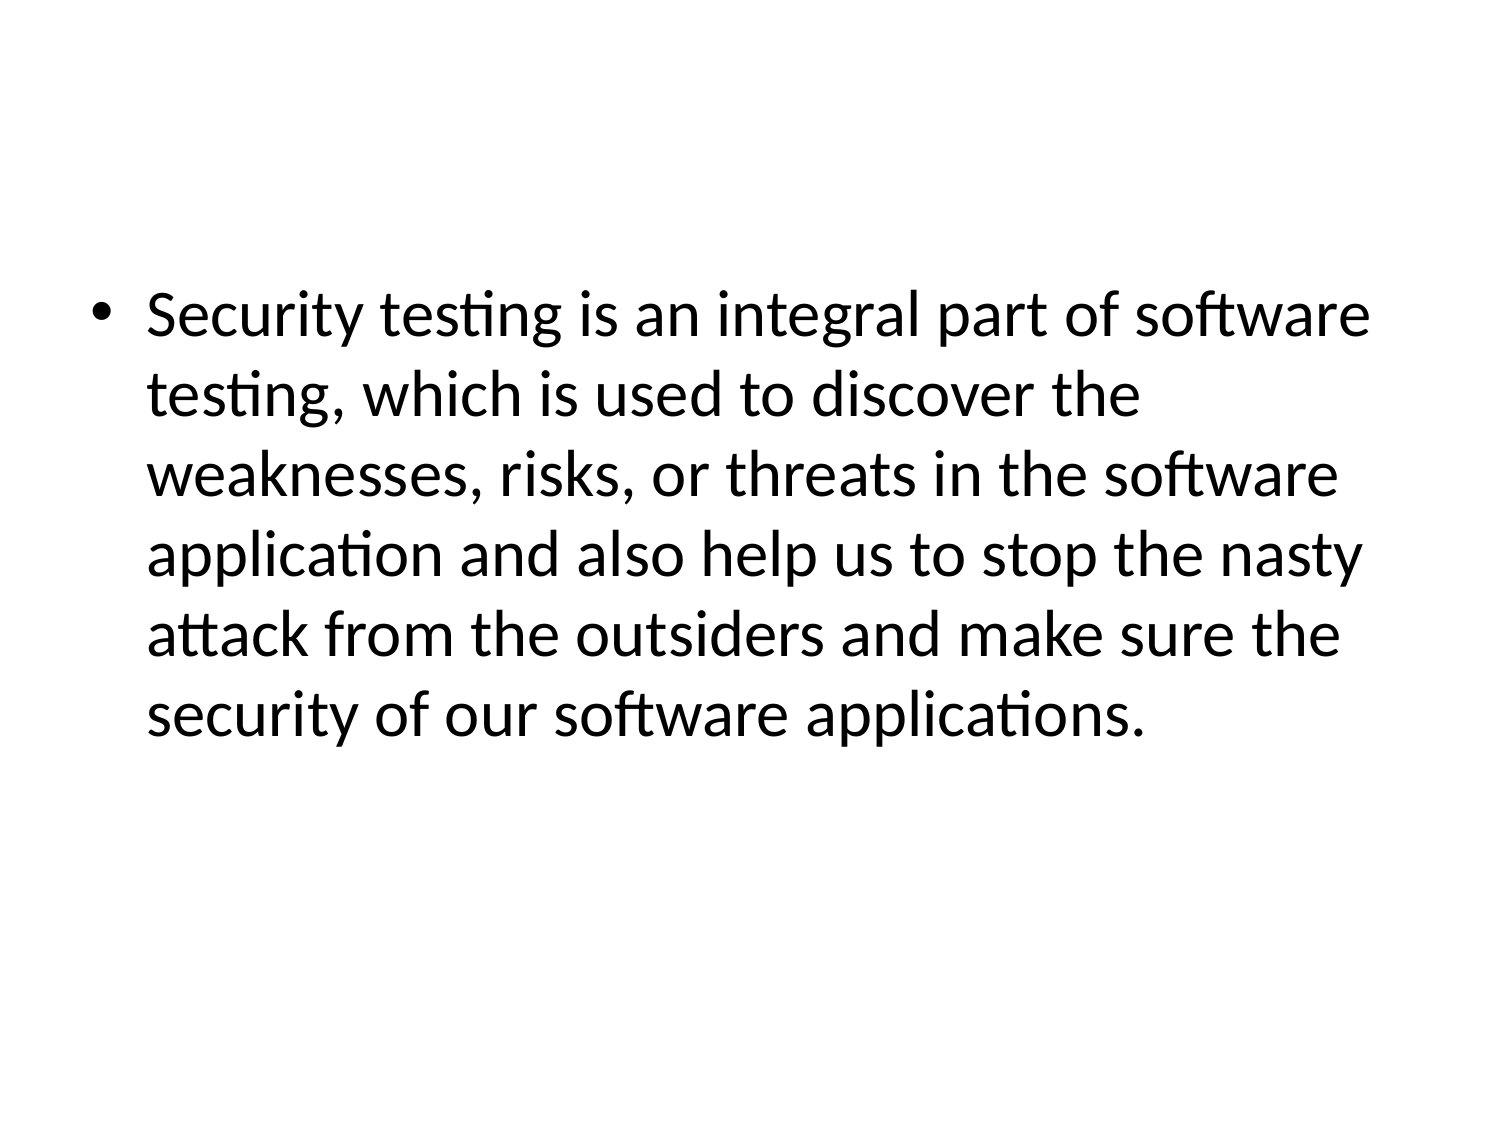

#
Security testing is an integral part of software testing, which is used to discover the weaknesses, risks, or threats in the software application and also help us to stop the nasty attack from the outsiders and make sure the security of our software applications.